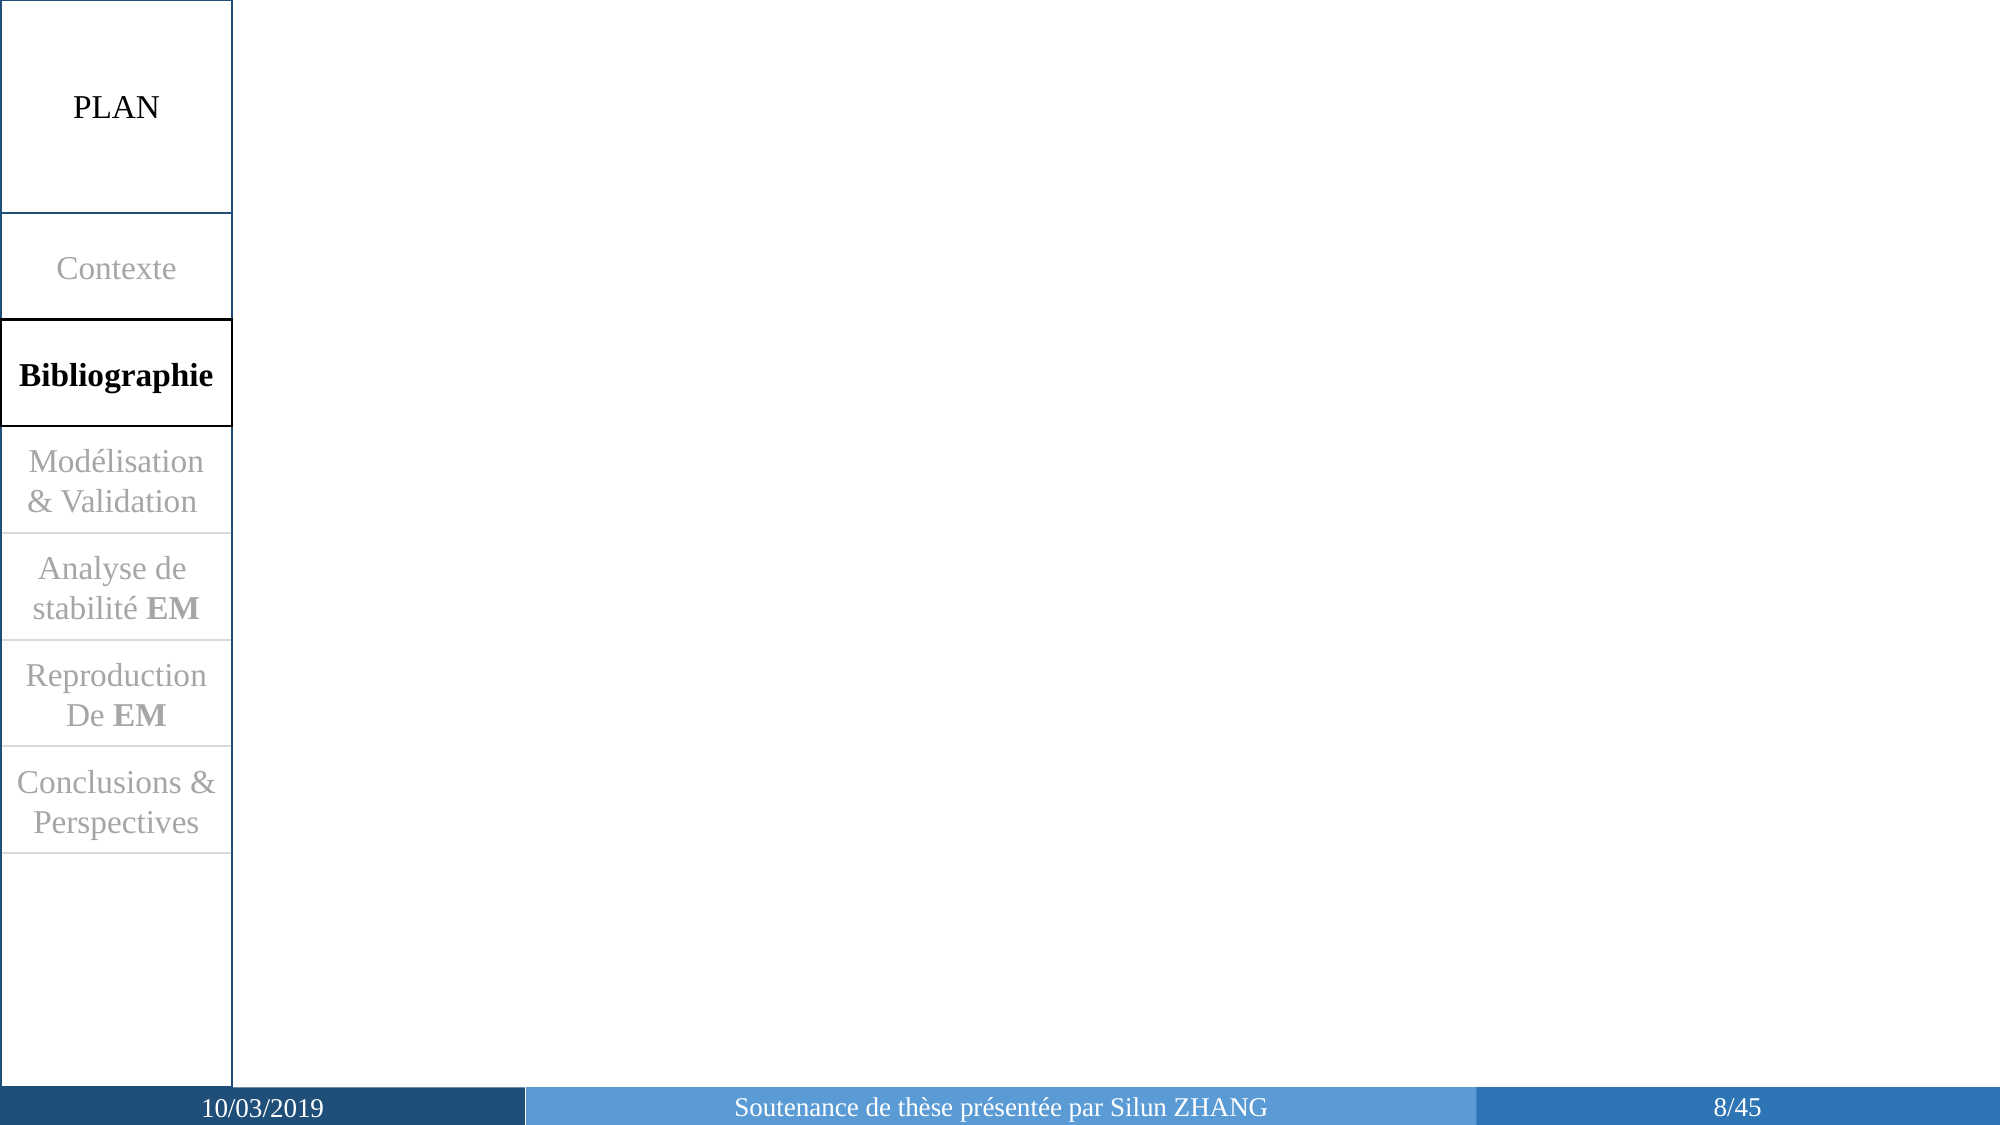

PLAN
Contexte
Bibliographie
Modélisation & Validation
Analyse de  stabilité EM
Reproduction
De EM
Conclusions & Perspectives
Soutenance de thèse présentée par Silun ZHANG
8/45
10/03/2019